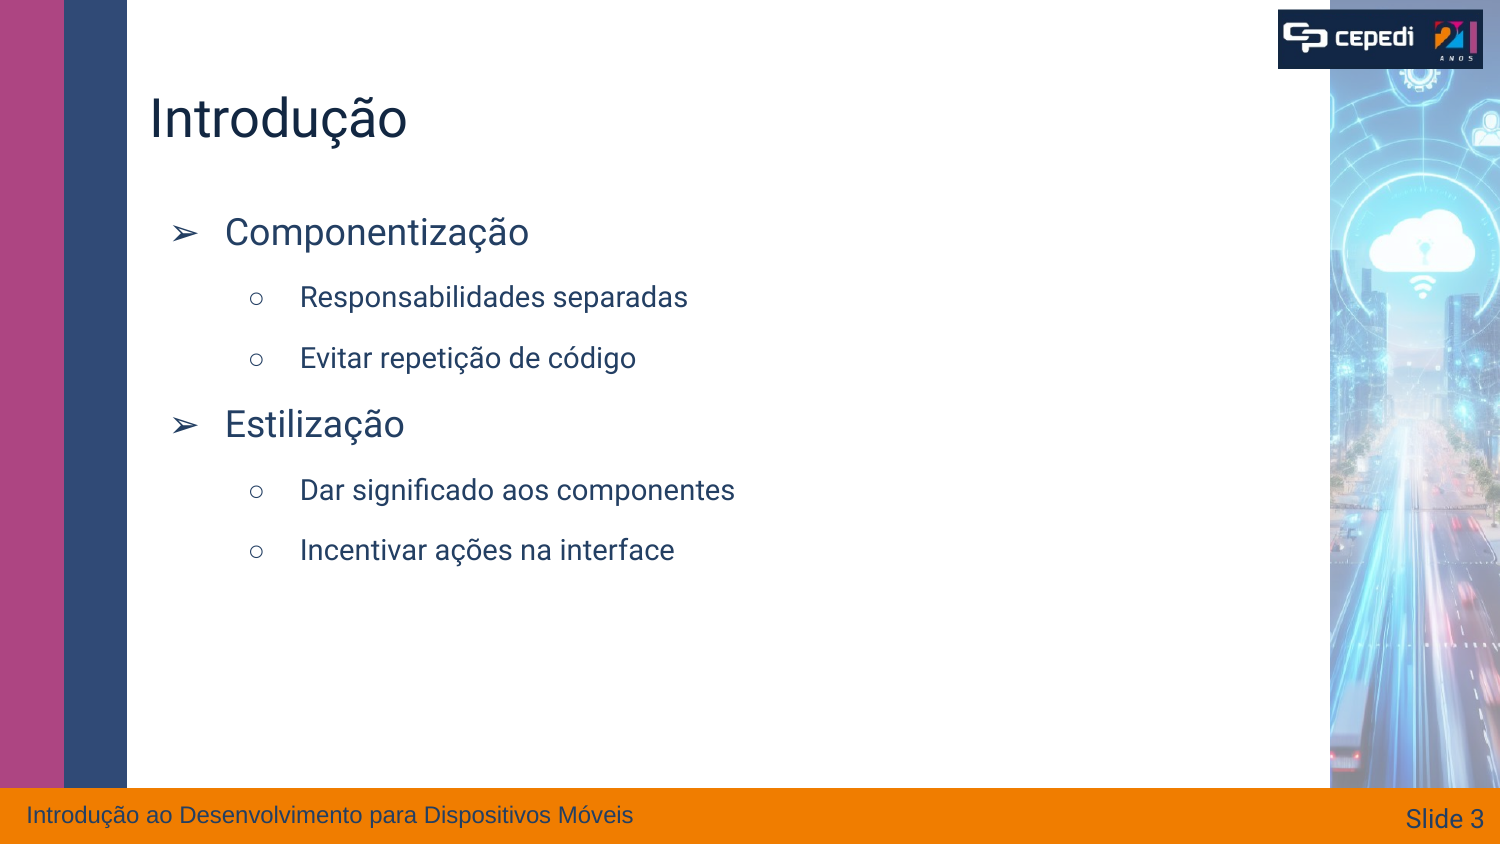

# Introdução
Componentização
Responsabilidades separadas
Evitar repetição de código
Estilização
Dar significado aos componentes
Incentivar ações na interface
Introdução ao Desenvolvimento para Dispositivos Móveis
Slide 3